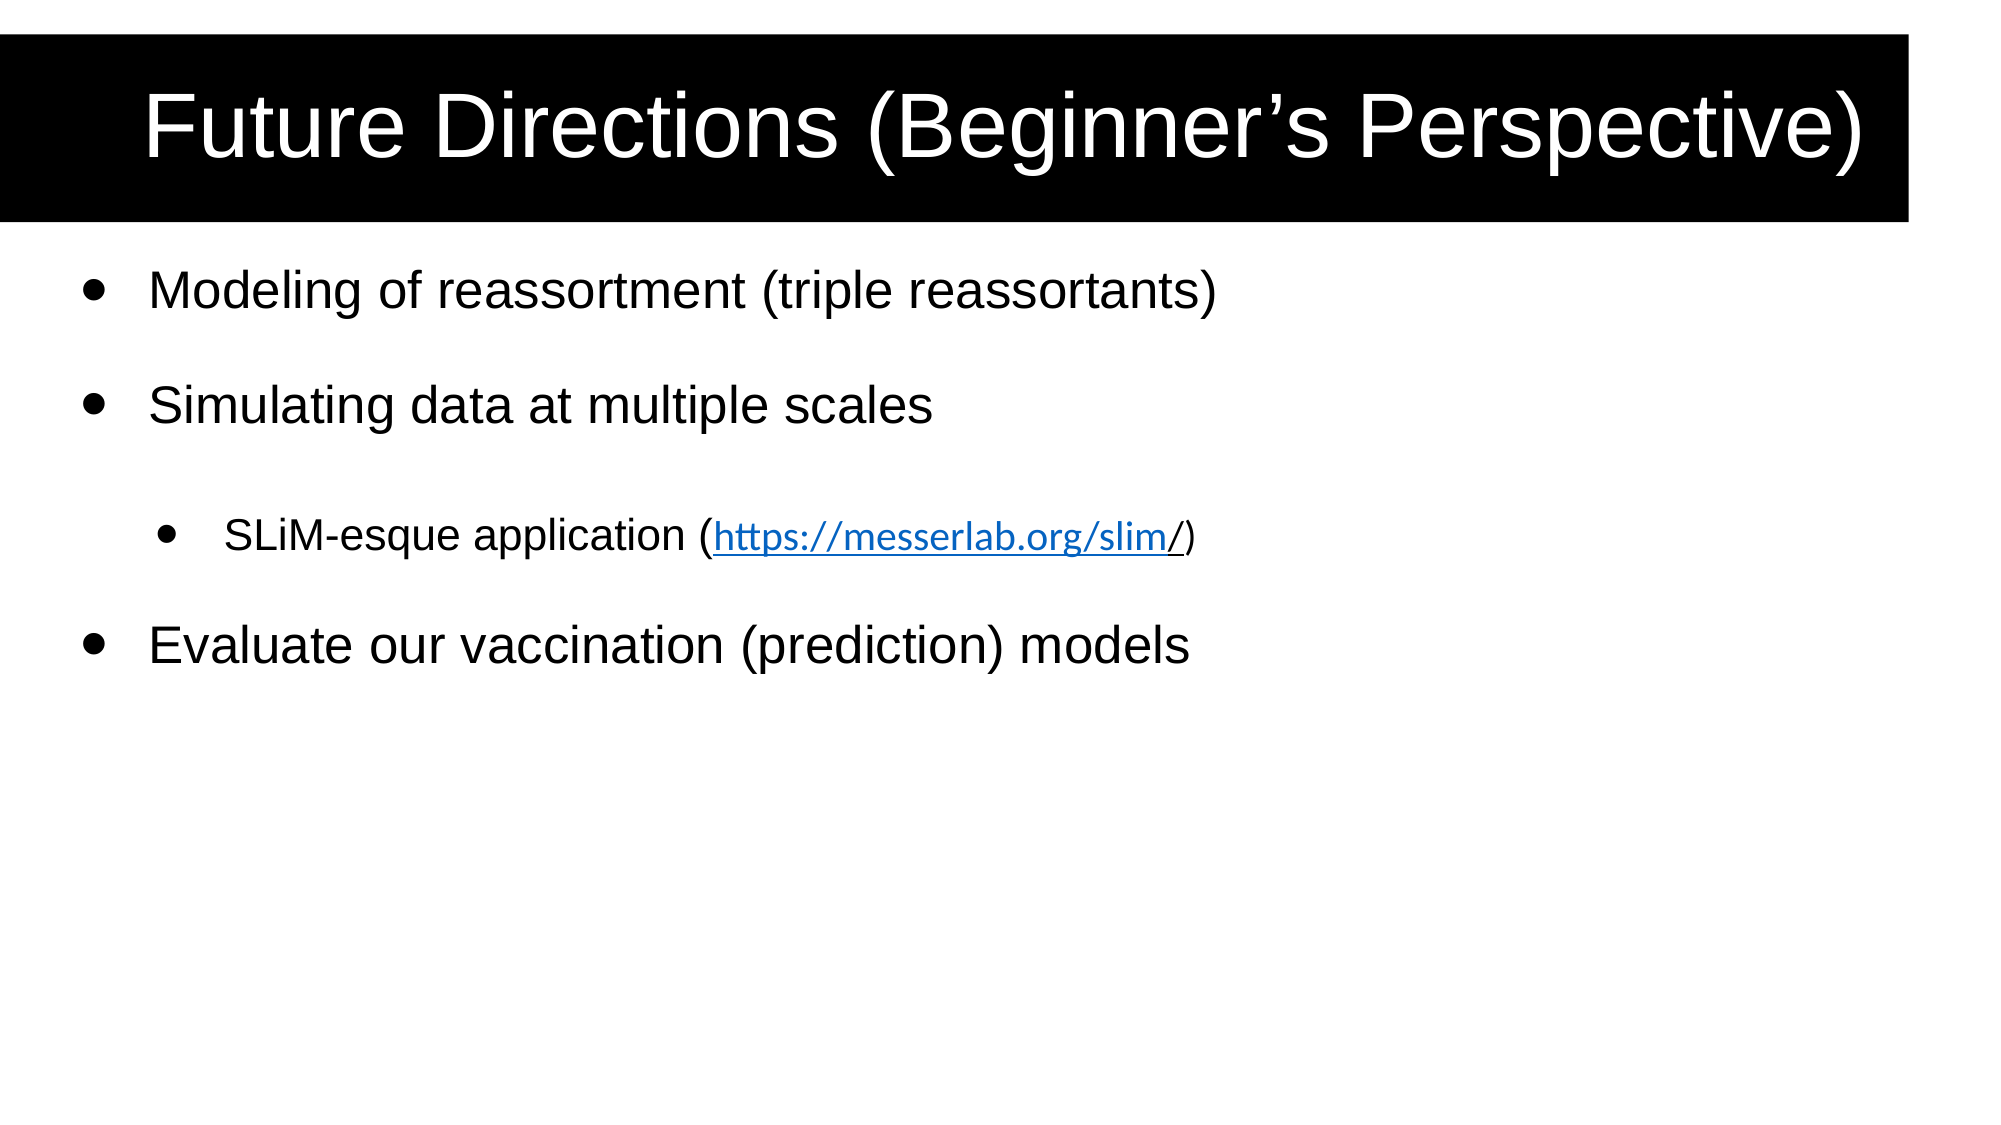

Future Directions (Beginner’s Perspective)
Modeling of reassortment (triple reassortants)

Simulating data at multiple scales

SLiM-esque application (https://messerlab.org/slim/)

Evaluate our vaccination (prediction) models